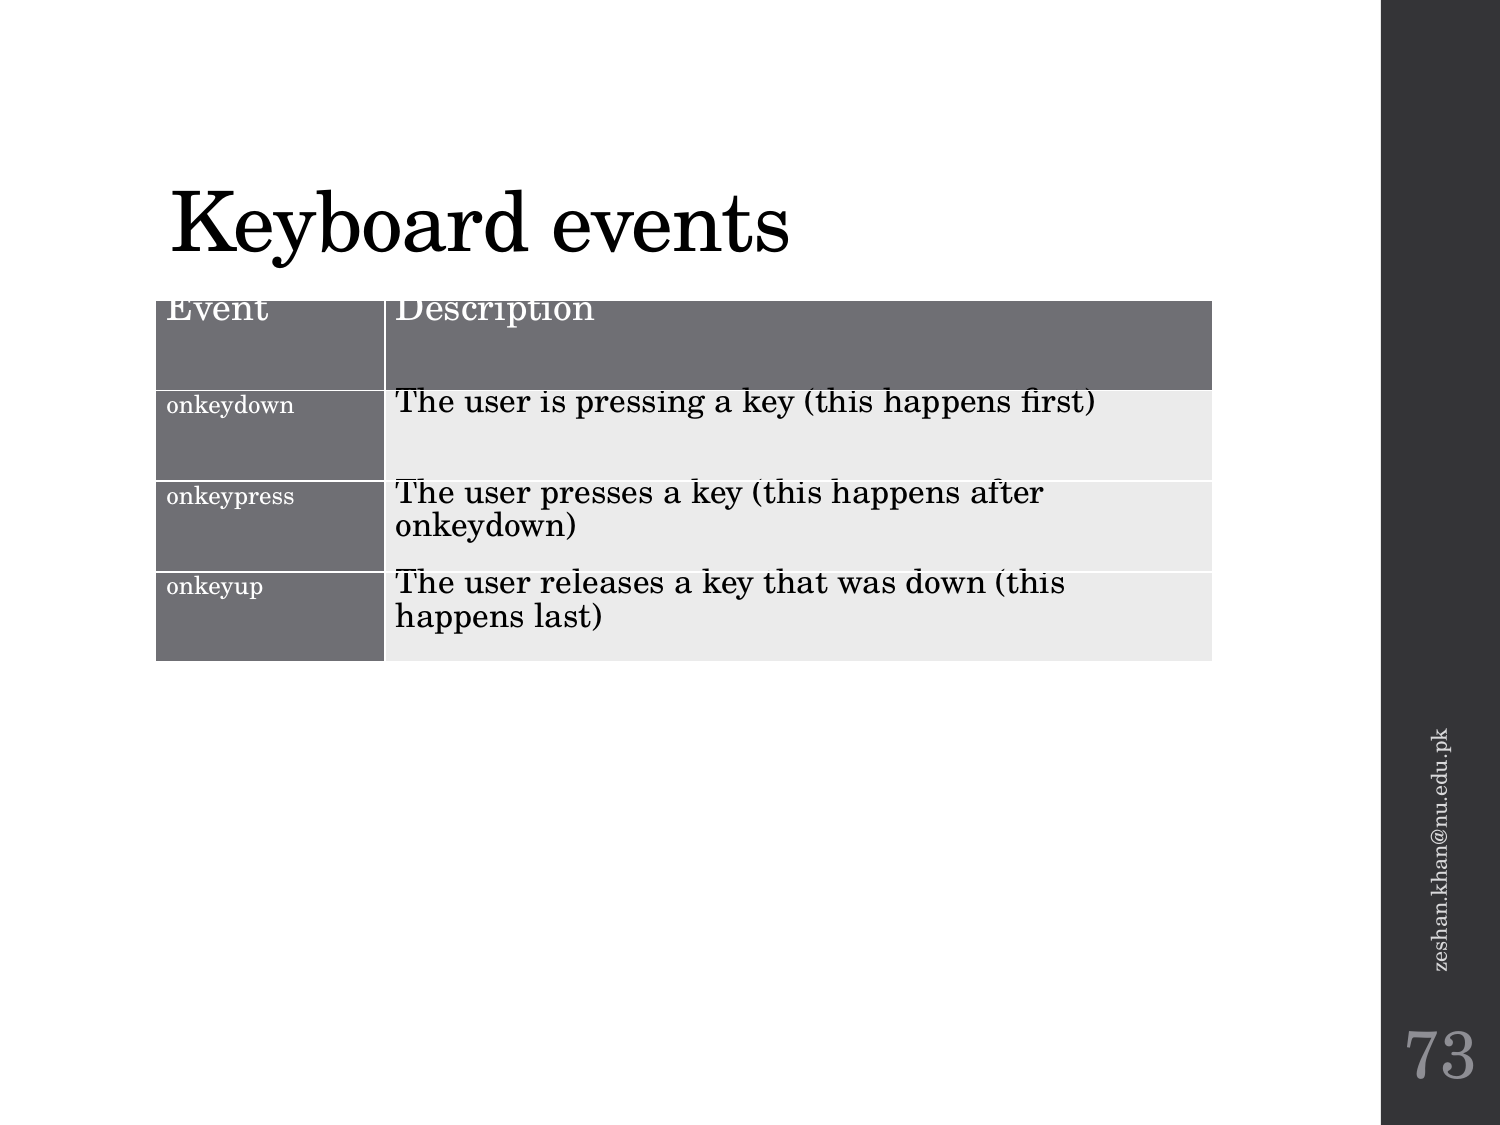

# Keyboard events
| Event | Description |
| --- | --- |
| onkeydown | The user is pressing a key (this happens first) |
| onkeypress | The user presses a key (this happens after onkeydown) |
| onkeyup | The user releases a key that was down (this happens last) |
zeshan.khan@nu.edu.pk
73